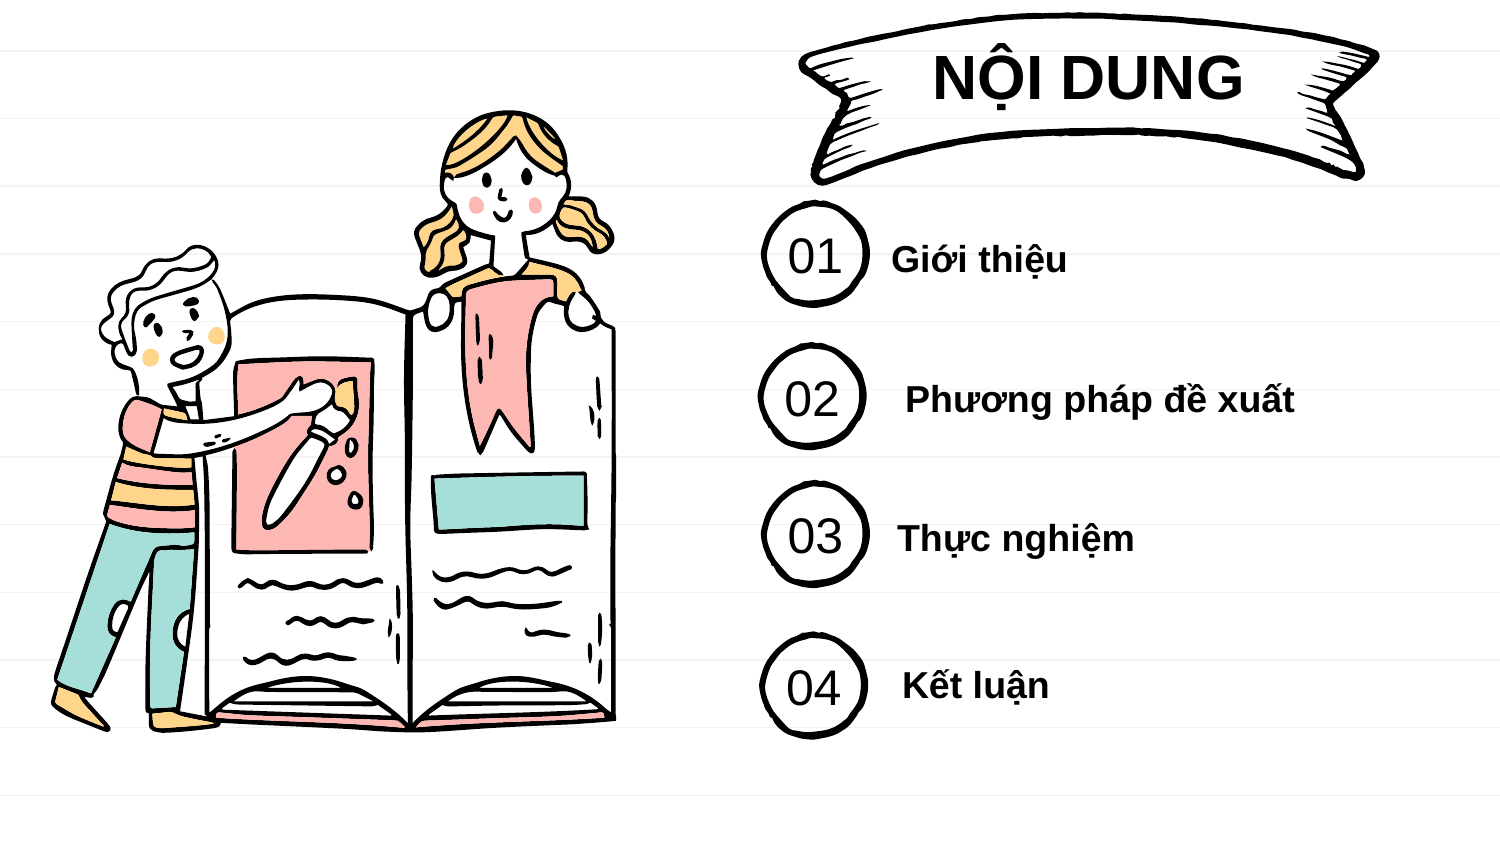

NỘI DUNG

# 01
Giới thiệu

02
Phương pháp đề xuất

03
Thực nghiệm

04
Kết luận